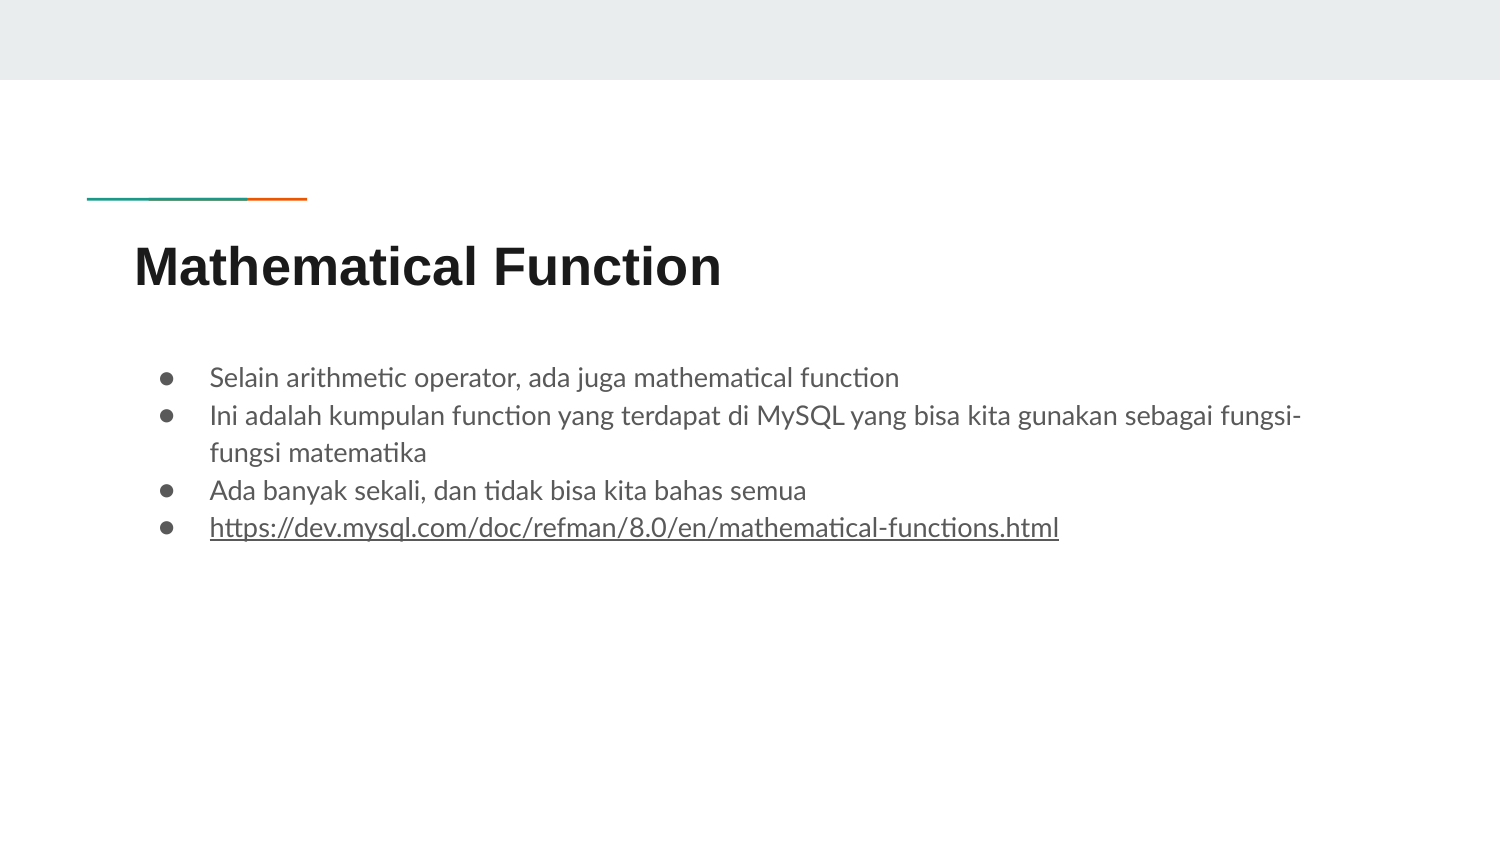

# Mathematical Function
Selain arithmetic operator, ada juga mathematical function
Ini adalah kumpulan function yang terdapat di MySQL yang bisa kita gunakan sebagai fungsi-fungsi matematika
Ada banyak sekali, dan tidak bisa kita bahas semua
https://dev.mysql.com/doc/refman/8.0/en/mathematical-functions.html